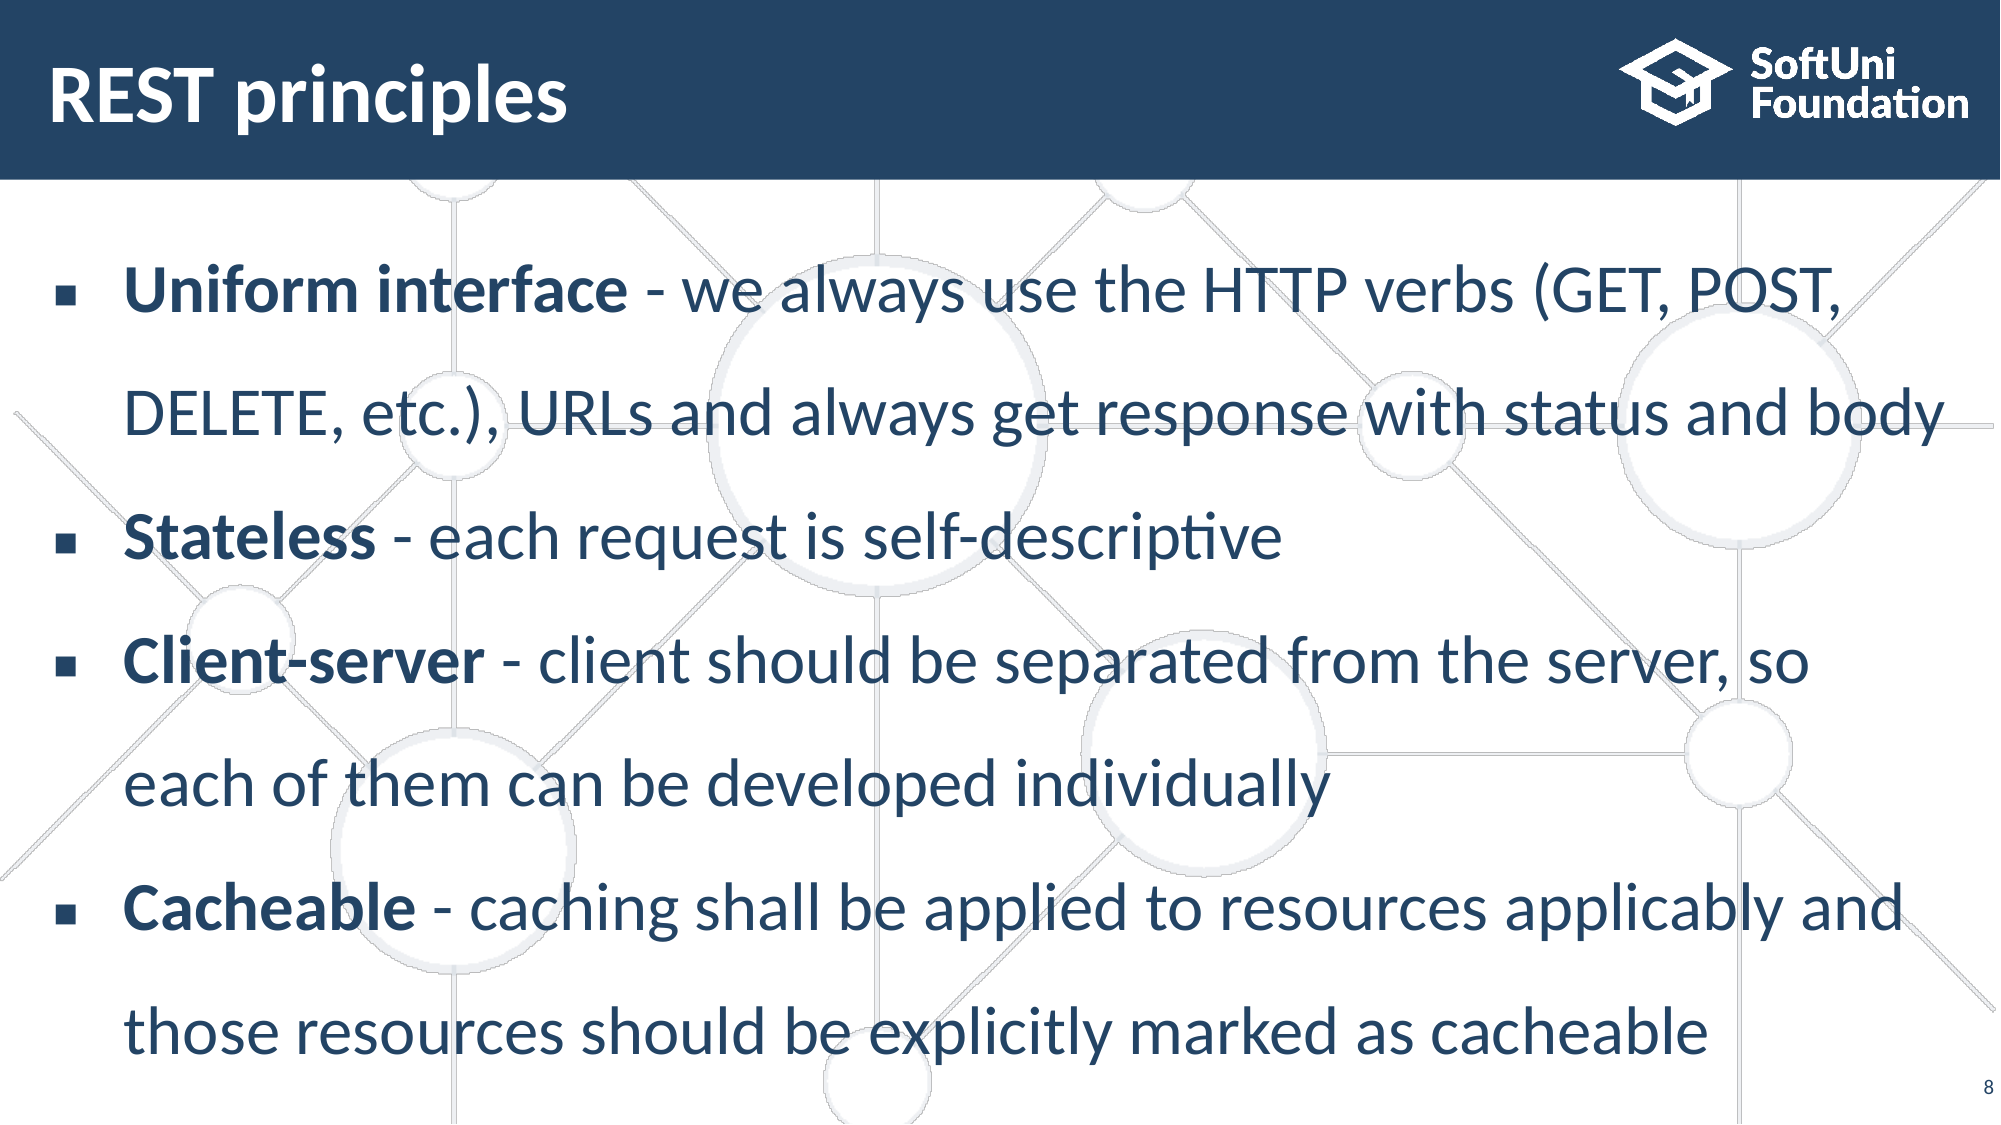

# REST principles
Uniform interface - we always use the HTTP verbs (GET, POST, DELETE, etc.), URLs and always get response with status and body
Stateless - each request is self-descriptive
Client-server - client should be separated from the server, so each of them can be developed individually
Cacheable - caching shall be applied to resources applicably and those resources should be explicitly marked as cacheable

8